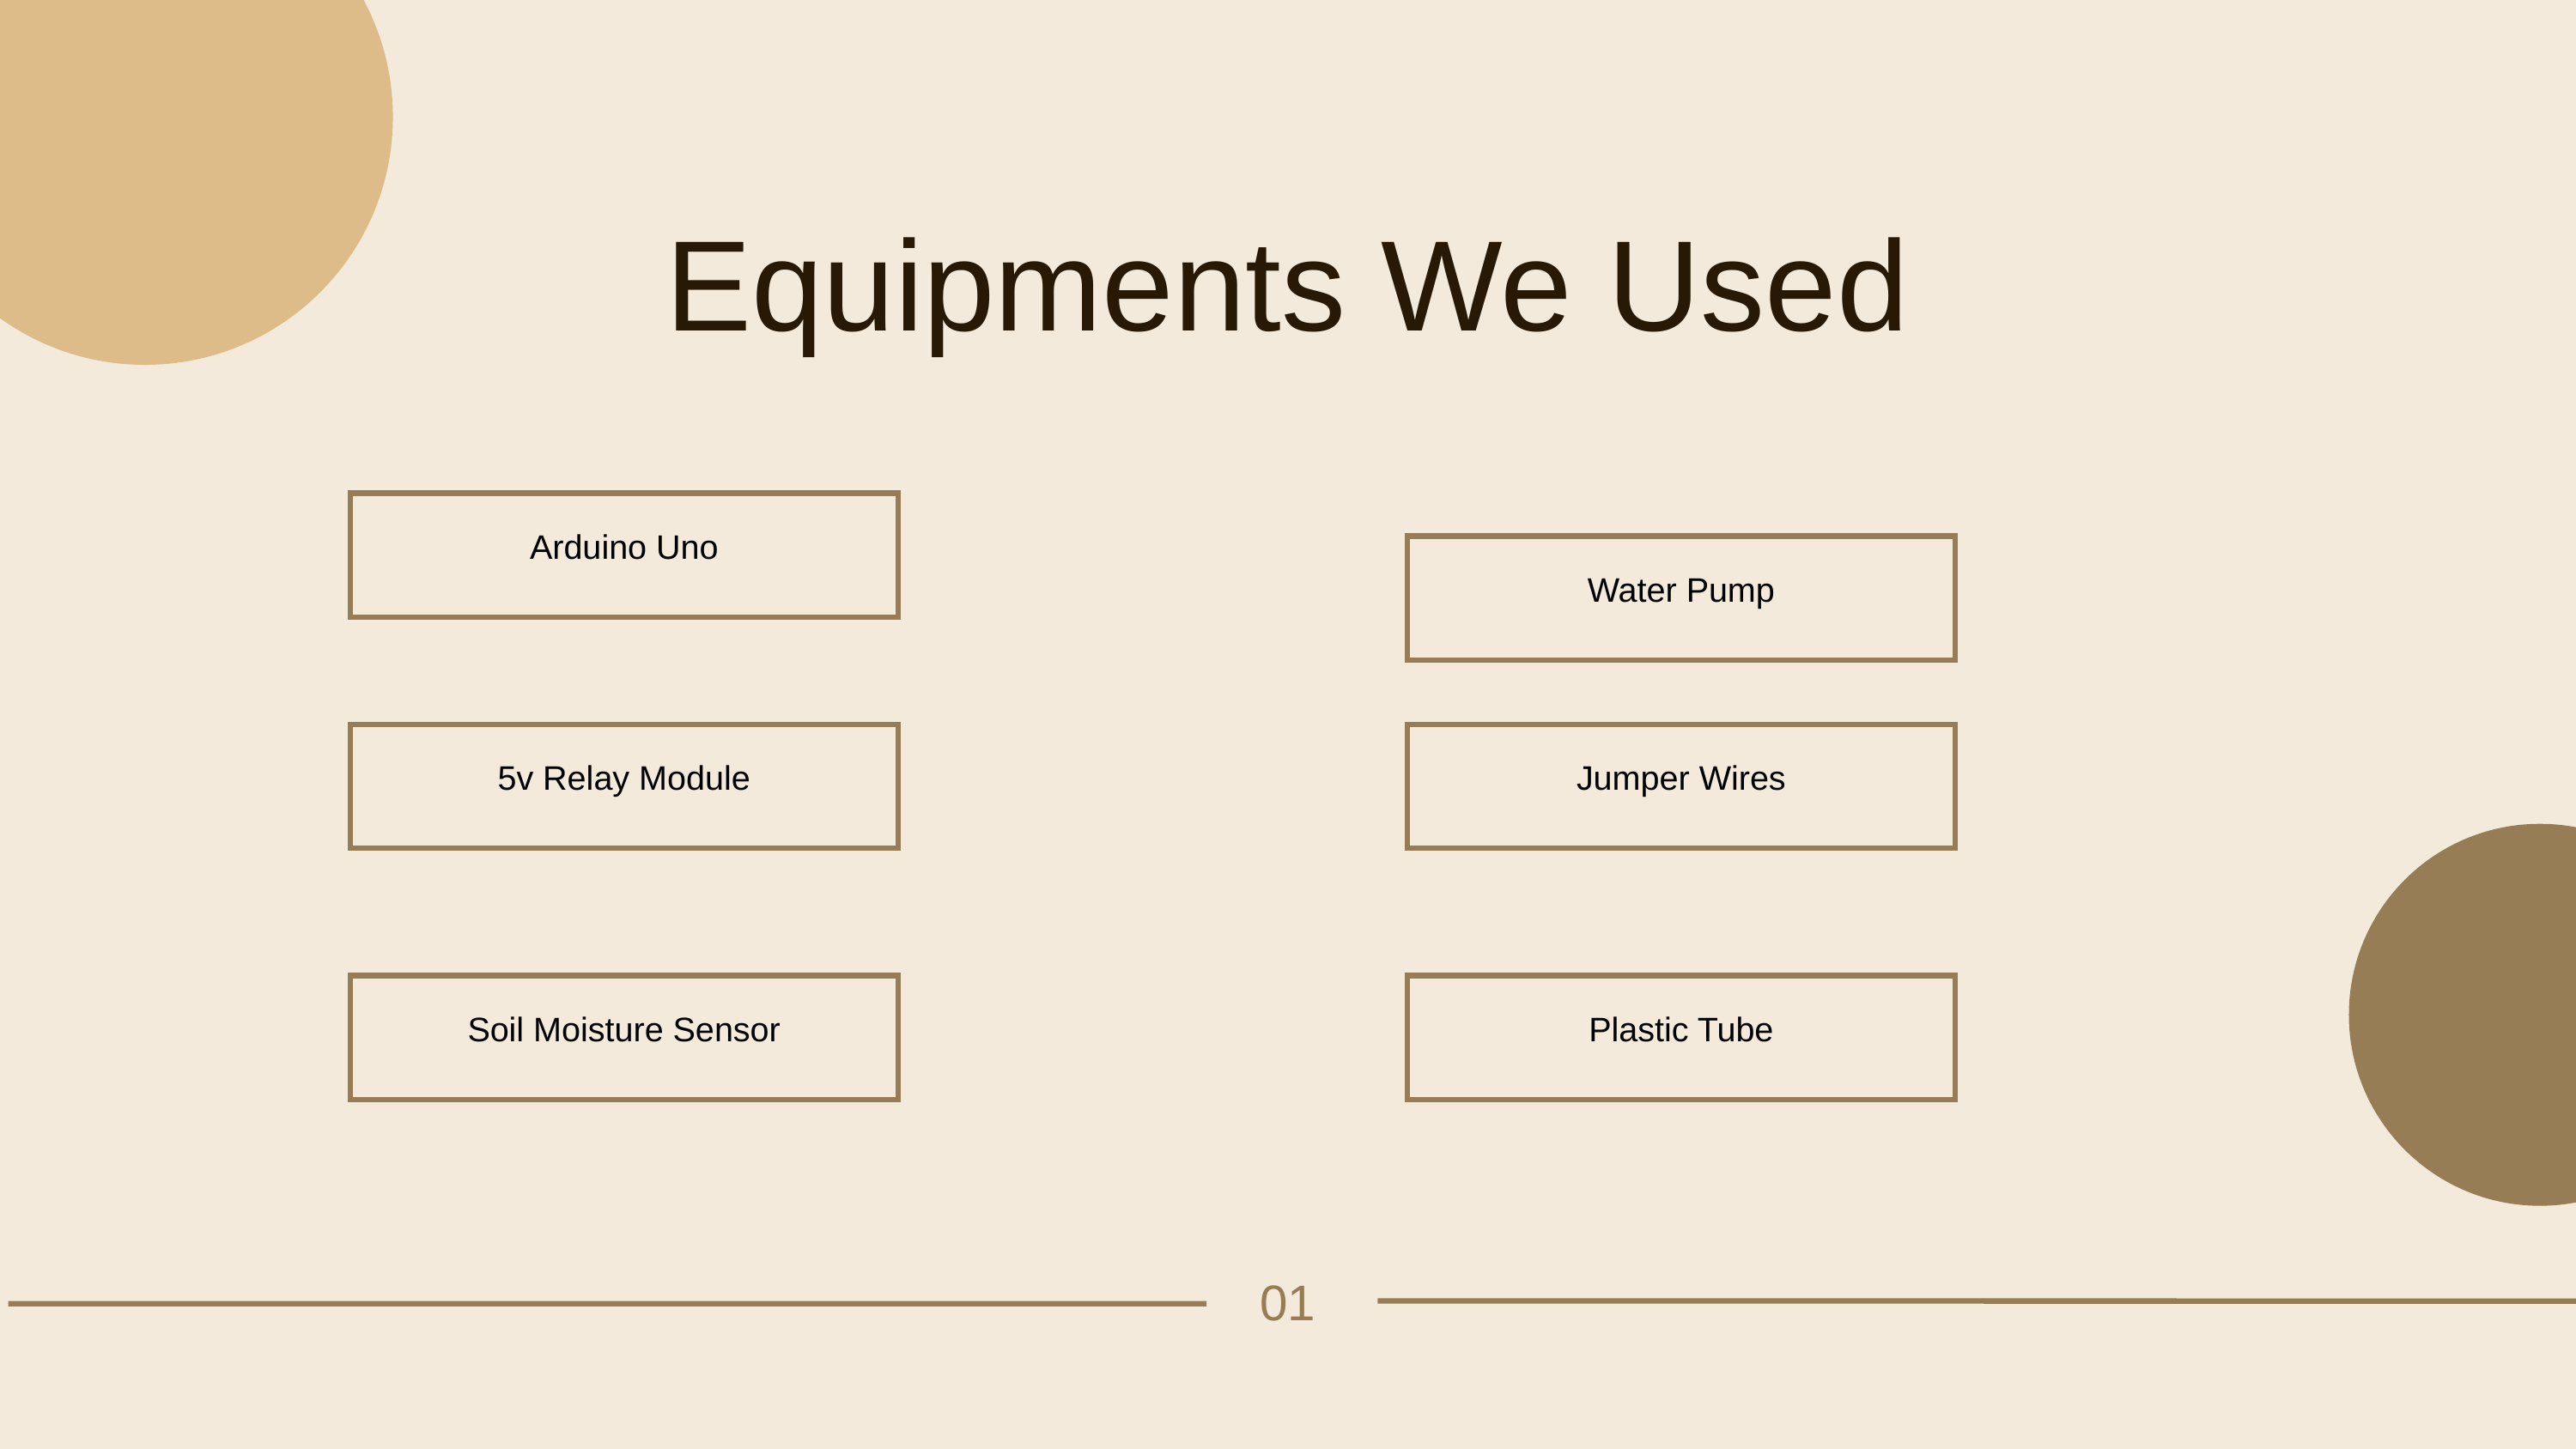

Equipments We Used

Arduino Uno

Water Pump

5v Relay Module

Jumper Wires

Soil Moisture Sensor

Plastic Tube
01